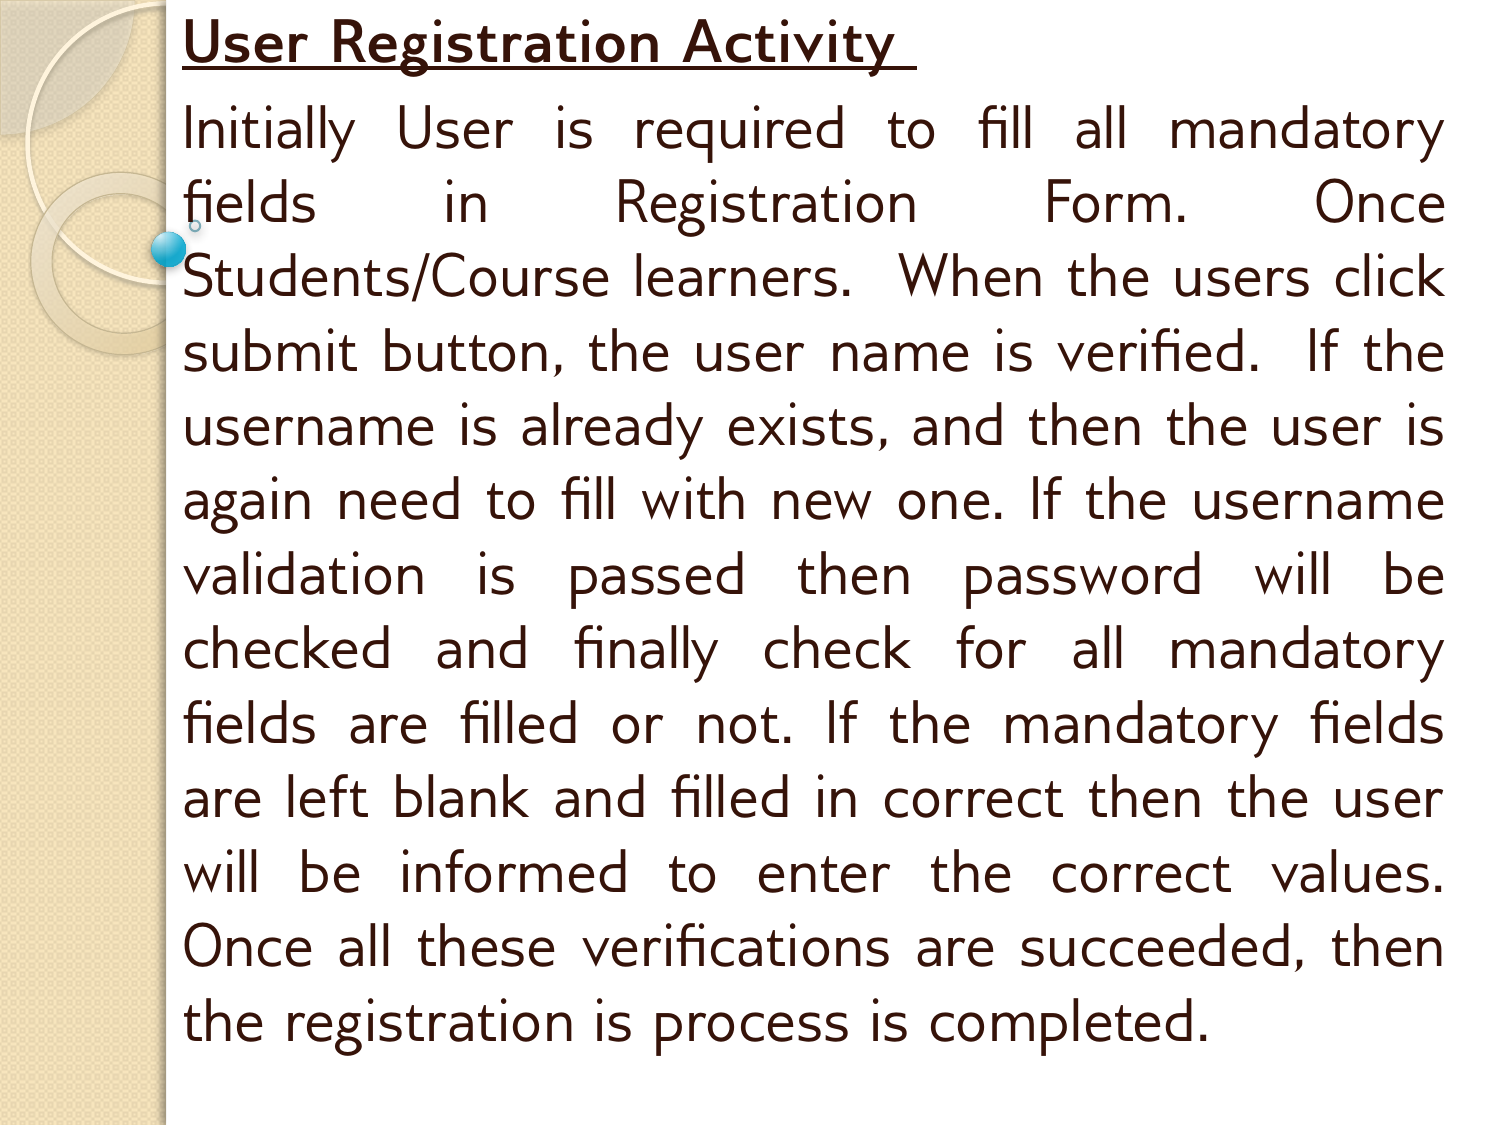

User Registration Activity
Initially User is required to fill all mandatory fields in Registration Form. Once Students/Course learners.  When the users click submit button, the user name is verified.  If the username is already exists, and then the user is again need to fill with new one. If the username validation is passed then password will be checked and finally check for all mandatory fields are filled or not. If the mandatory fields are left blank and filled in correct then the user will be informed to enter the correct values. Once all these verifications are succeeded, then the registration is process is completed.